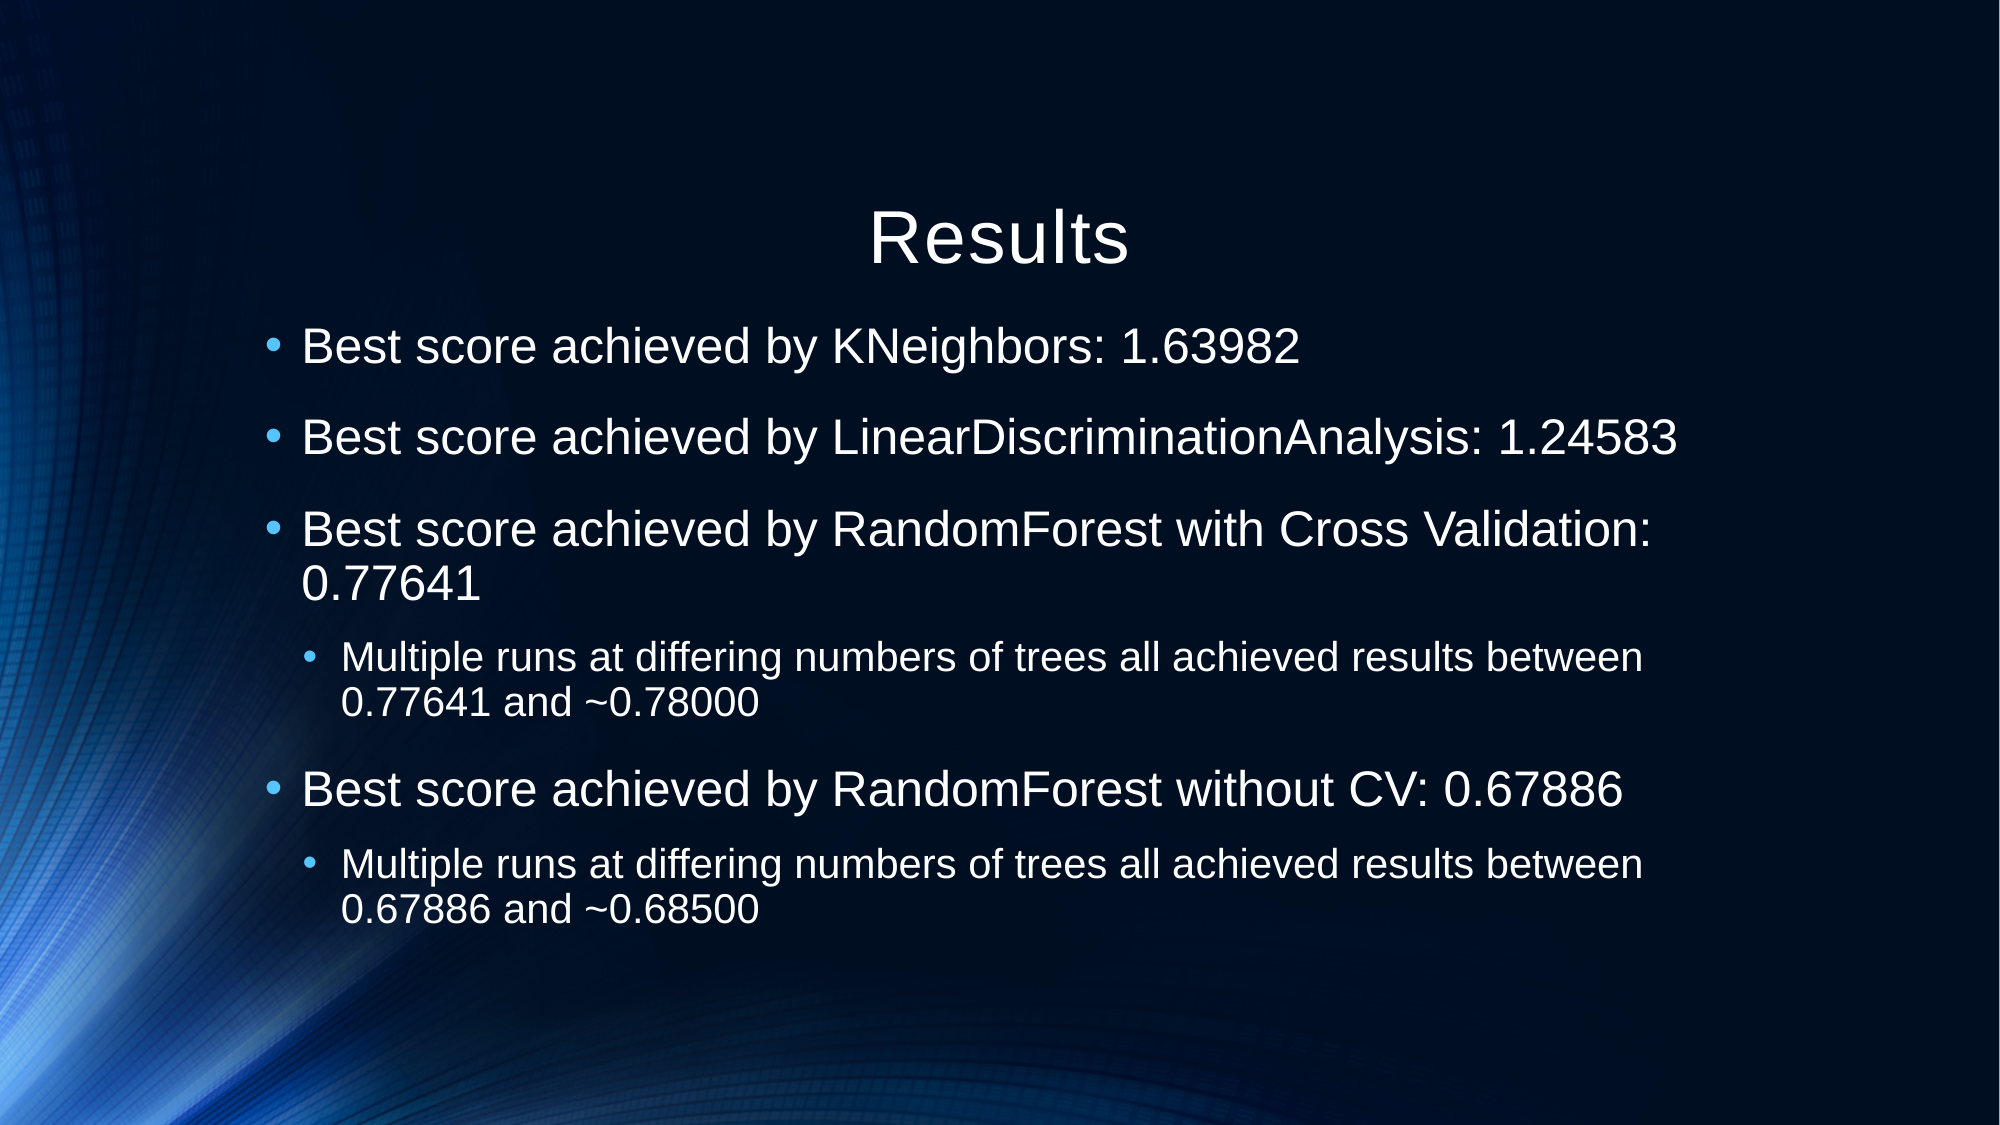

# Results
Best score achieved by KNeighbors: 1.63982
Best score achieved by LinearDiscriminationAnalysis: 1.24583
Best score achieved by RandomForest with Cross Validation: 0.77641
Multiple runs at differing numbers of trees all achieved results between 0.77641 and ~0.78000
Best score achieved by RandomForest without CV: 0.67886
Multiple runs at differing numbers of trees all achieved results between 0.67886 and ~0.68500